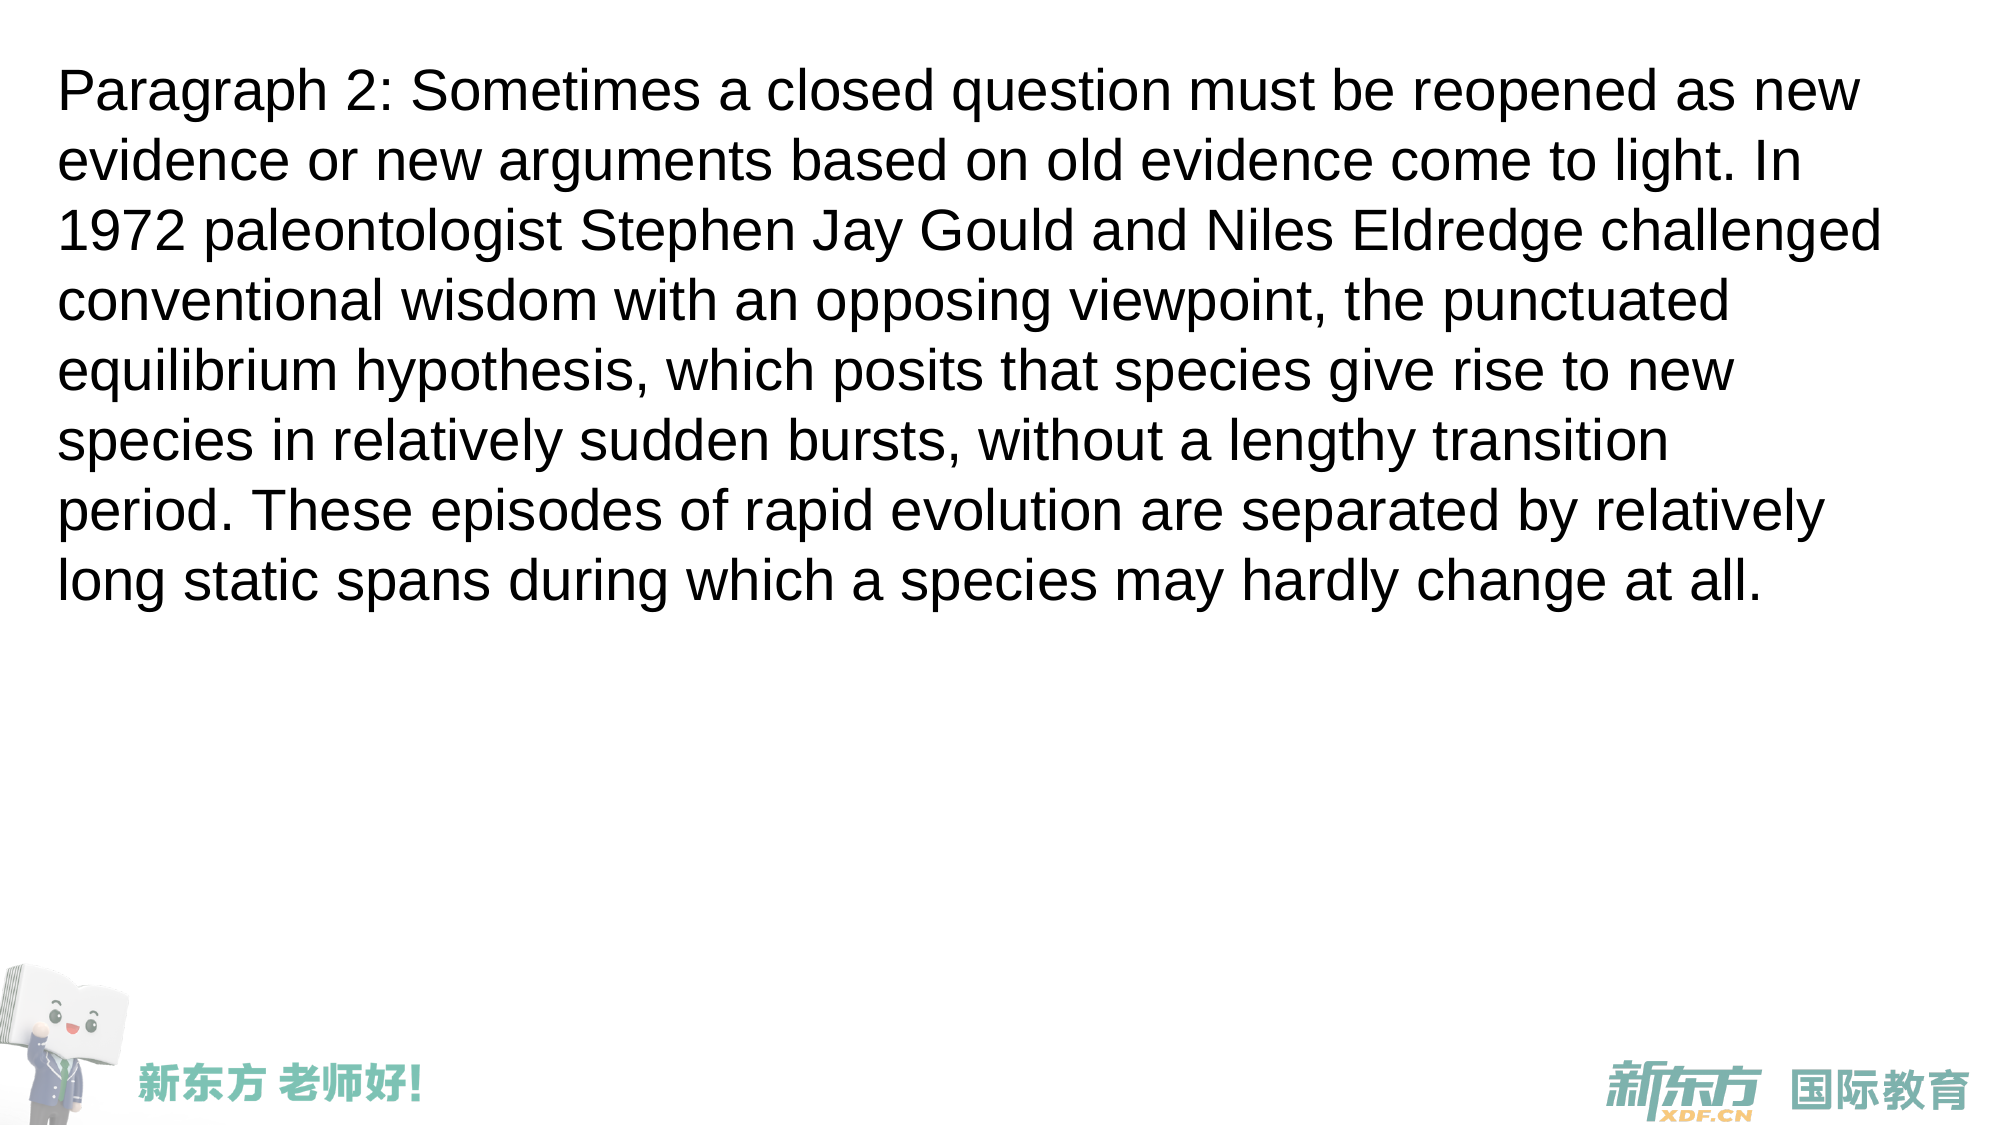

Paragraph 2: Sometimes a closed question must be reopened as new evidence or new arguments based on old evidence come to light. In 1972 paleontologist Stephen Jay Gould and Niles Eldredge challenged conventional wisdom with an opposing viewpoint, the punctuated equilibrium hypothesis, which posits that species give rise to new species in relatively sudden bursts, without a lengthy transition period. These episodes of rapid evolution are separated by relatively long static spans during which a species may hardly change at all.